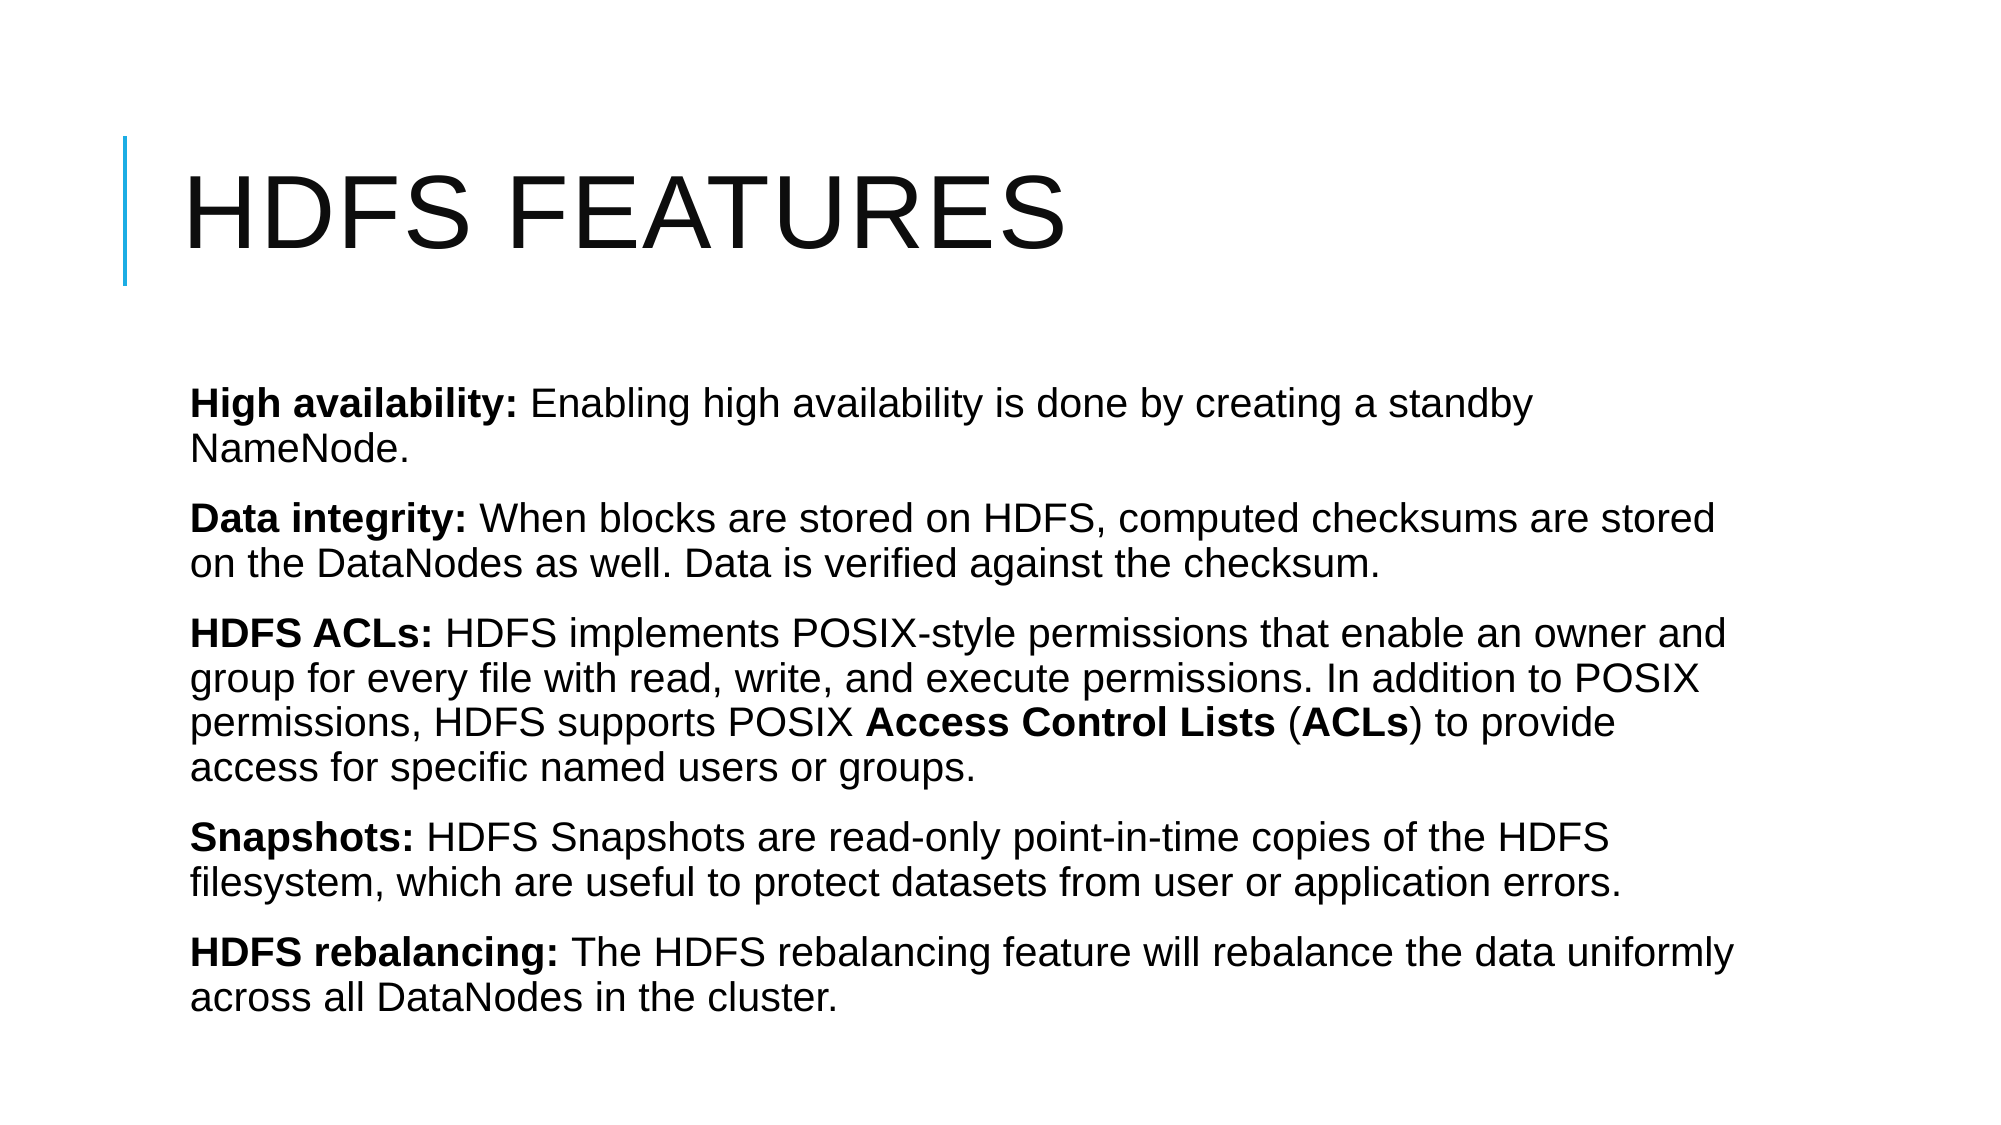

# Hdfs features
High availability: Enabling high availability is done by creating a standby NameNode.
Data integrity: When blocks are stored on HDFS, computed checksums are stored on the DataNodes as well. Data is verified against the checksum.
HDFS ACLs: HDFS implements POSIX-style permissions that enable an owner and group for every file with read, write, and execute permissions. In addition to POSIX permissions, HDFS supports POSIX Access Control Lists (ACLs) to provide access for specific named users or groups.
Snapshots: HDFS Snapshots are read-only point-in-time copies of the HDFS filesystem, which are useful to protect datasets from user or application errors.
HDFS rebalancing: The HDFS rebalancing feature will rebalance the data uniformly across all DataNodes in the cluster.